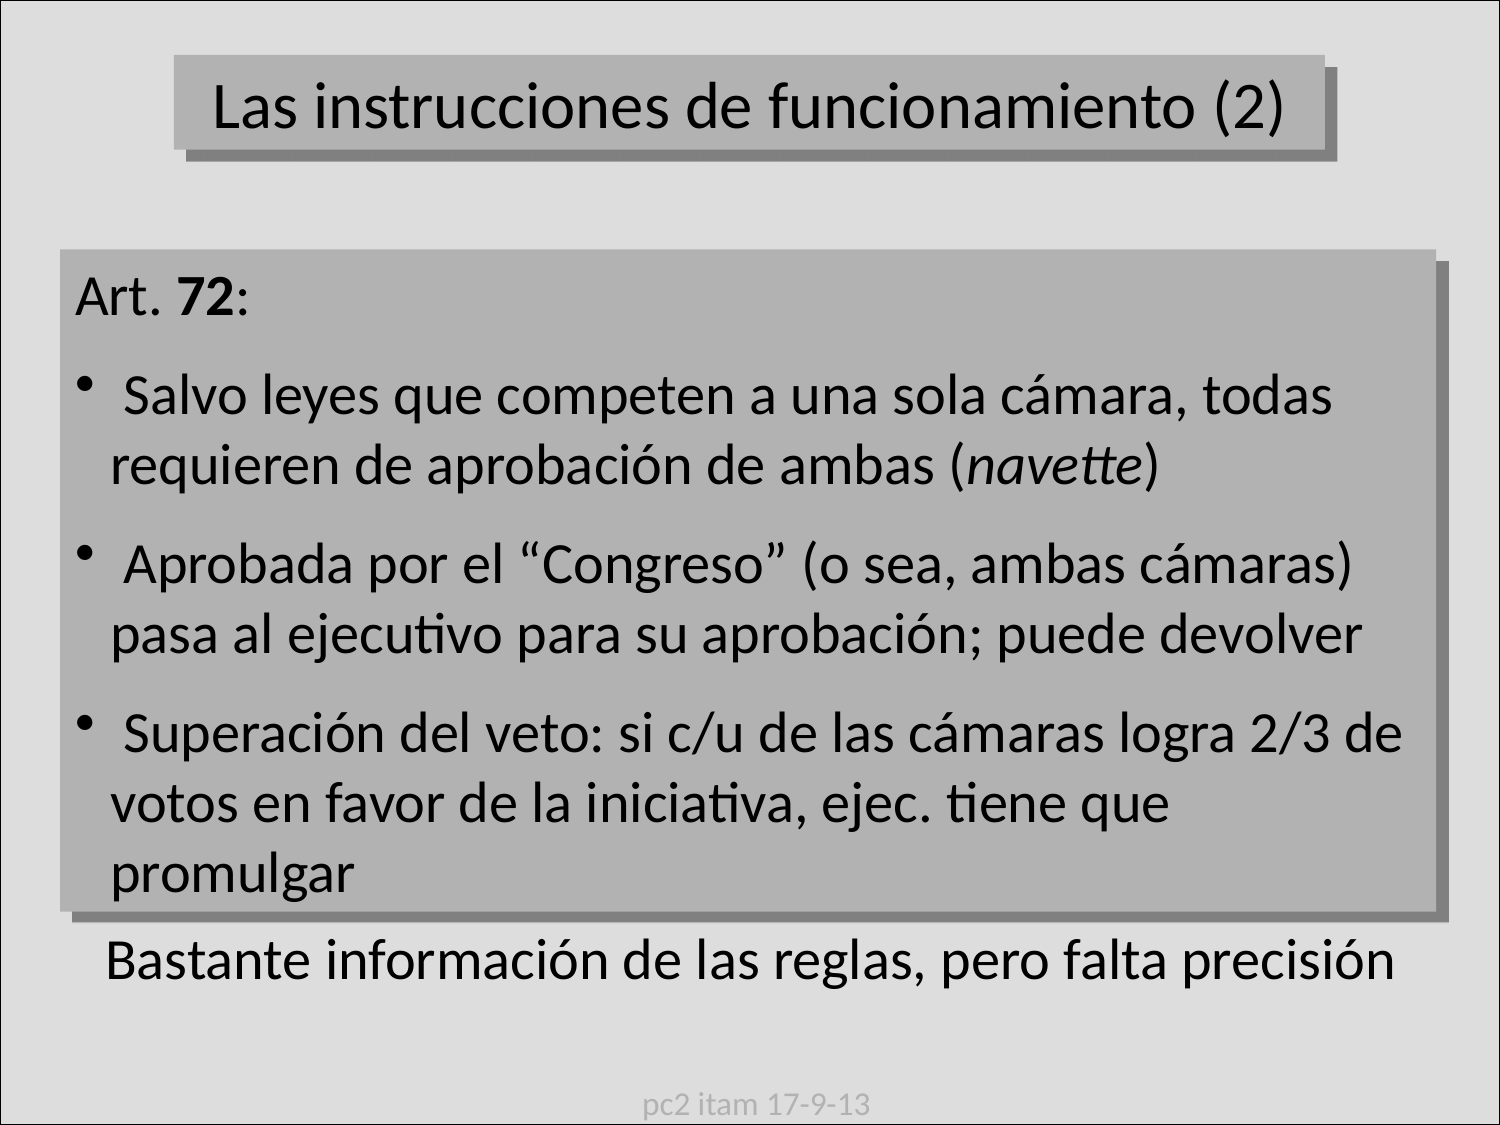

Las instrucciones de funcionamiento (2)
Art. 72:
 Salvo leyes que competen a una sola cámara, todas requieren de aprobación de ambas (navette)
 Aprobada por el “Congreso” (o sea, ambas cámaras) pasa al ejecutivo para su aprobación; puede devolver
 Superación del veto: si c/u de las cámaras logra 2/3 de votos en favor de la iniciativa, ejec. tiene que promulgar
Bastante información de las reglas, pero falta precisión